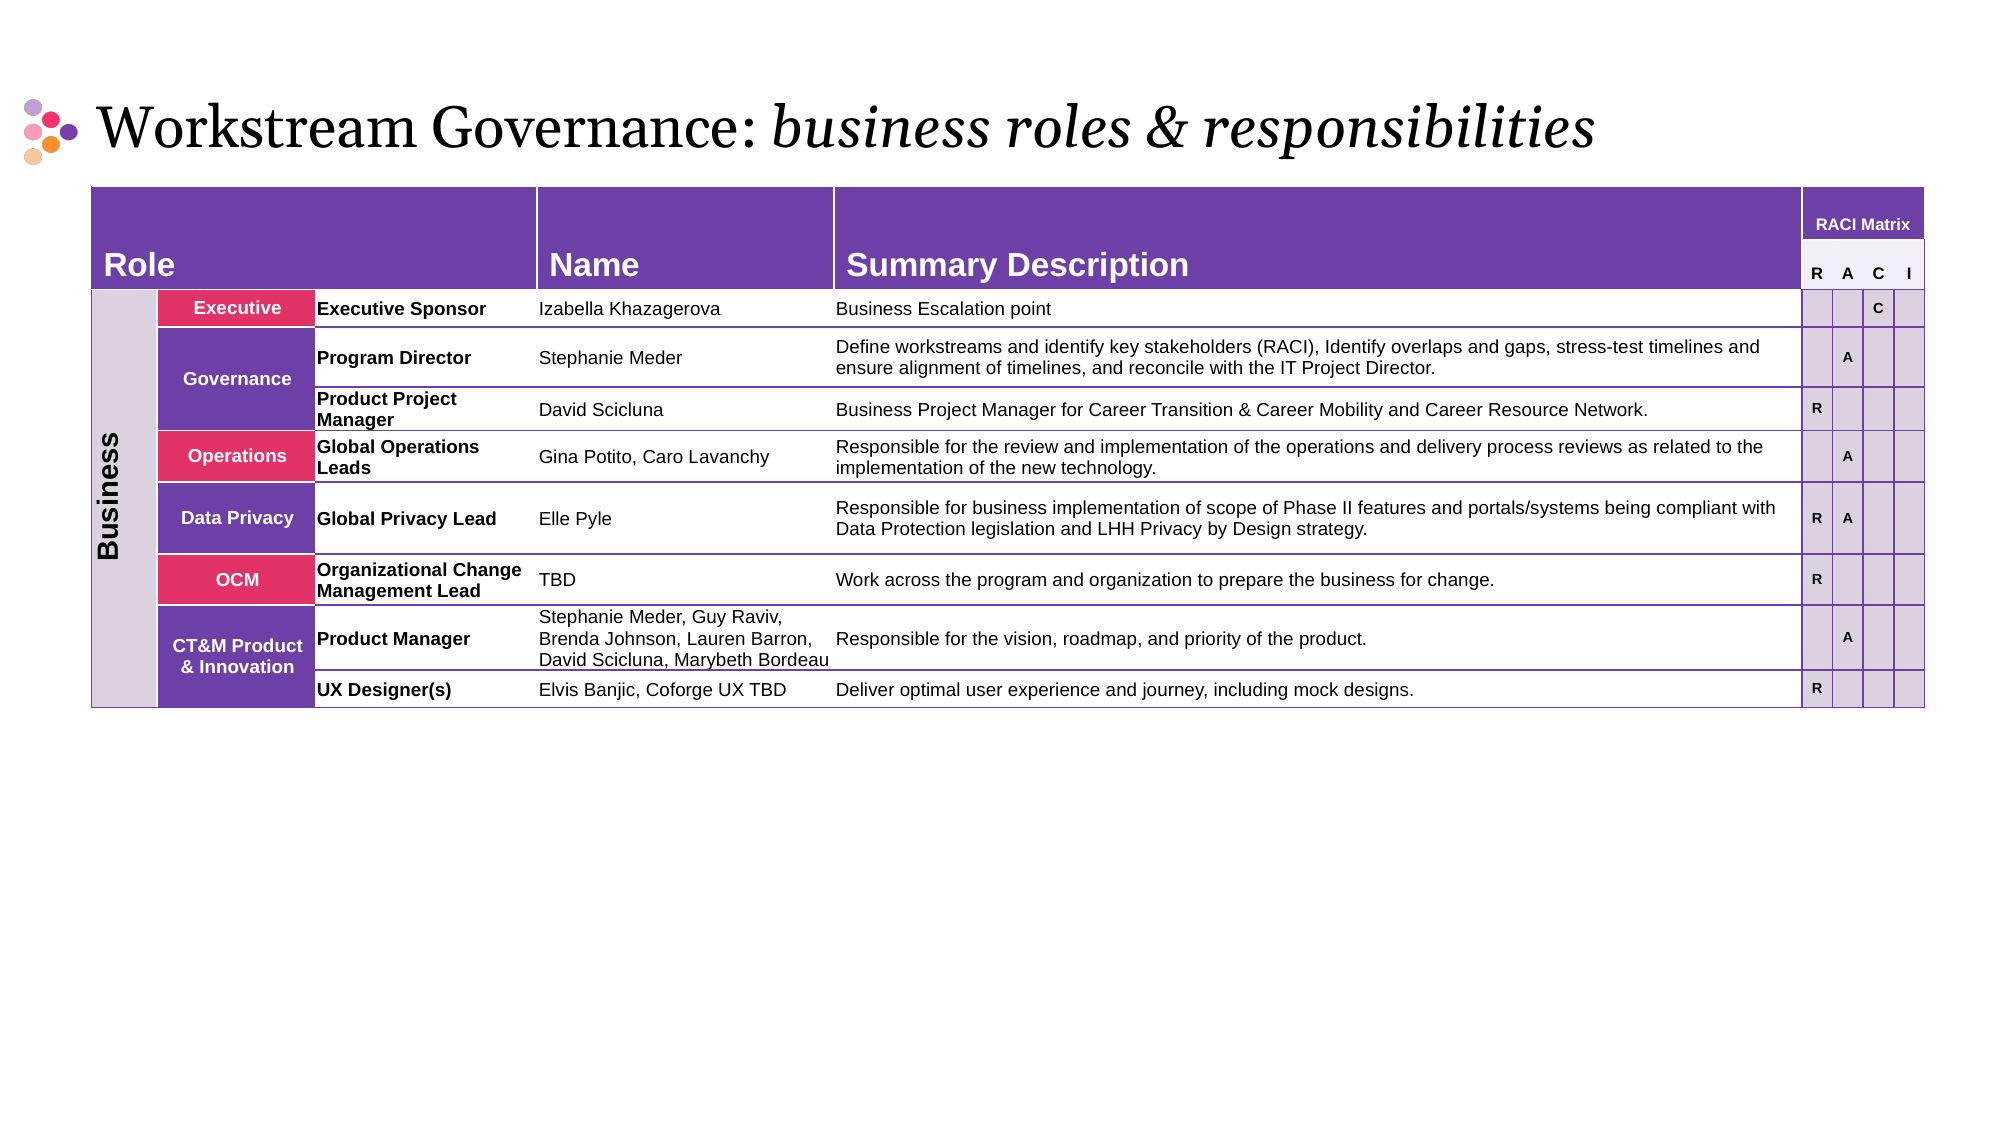

Workstream Governance: business roles & responsibilities
| Role |  |  | Name | Summary Description | RACI Matrix |  |  |  |
| --- | --- | --- | --- | --- | --- | --- | --- | --- |
|  |  |  |  |  | R | A | C | I |
| Business | Executive | Executive Sponsor | Izabella Khazagerova | Business Escalation point |  |  | C |  |
|  | Governance | Program Director | Stephanie Meder | Define workstreams and identify key stakeholders (RACI), Identify overlaps and gaps, stress-test timelines and ensure alignment of timelines, and reconcile with the IT Project Director. |  | A |  |  |
|  |  | Product Project Manager | David Scicluna | Business Project Manager for Career Transition & Career Mobility and Career Resource Network. | R |  |  |  |
|  | Operations | Global Operations Leads | Gina Potito, Caro Lavanchy | Responsible for the review and implementation of the operations and delivery process reviews as related to the implementation of the new technology. |  | A |  |  |
|  | Data Privacy | Global Privacy Lead | Elle Pyle | Responsible for business implementation of scope of Phase II features and portals/systems being compliant with Data Protection legislation and LHH Privacy by Design strategy. | R | A |  |  |
|  | OCM | Organizational Change Management Lead | TBD | Work across the program and organization to prepare the business for change. | R |  |  |  |
|  | CT&M Product & Innovation | Product Manager | Stephanie Meder, Guy Raviv, Brenda Johnson, Lauren Barron, David Scicluna, Marybeth Bordeau | Responsible for the vision, roadmap, and priority of the product. |  | A |  |  |
|  |  | UX Designer(s) | Elvis Banjic, Coforge UX TBD | Deliver optimal user experience and journey, including mock designs. | R |  |  |  |